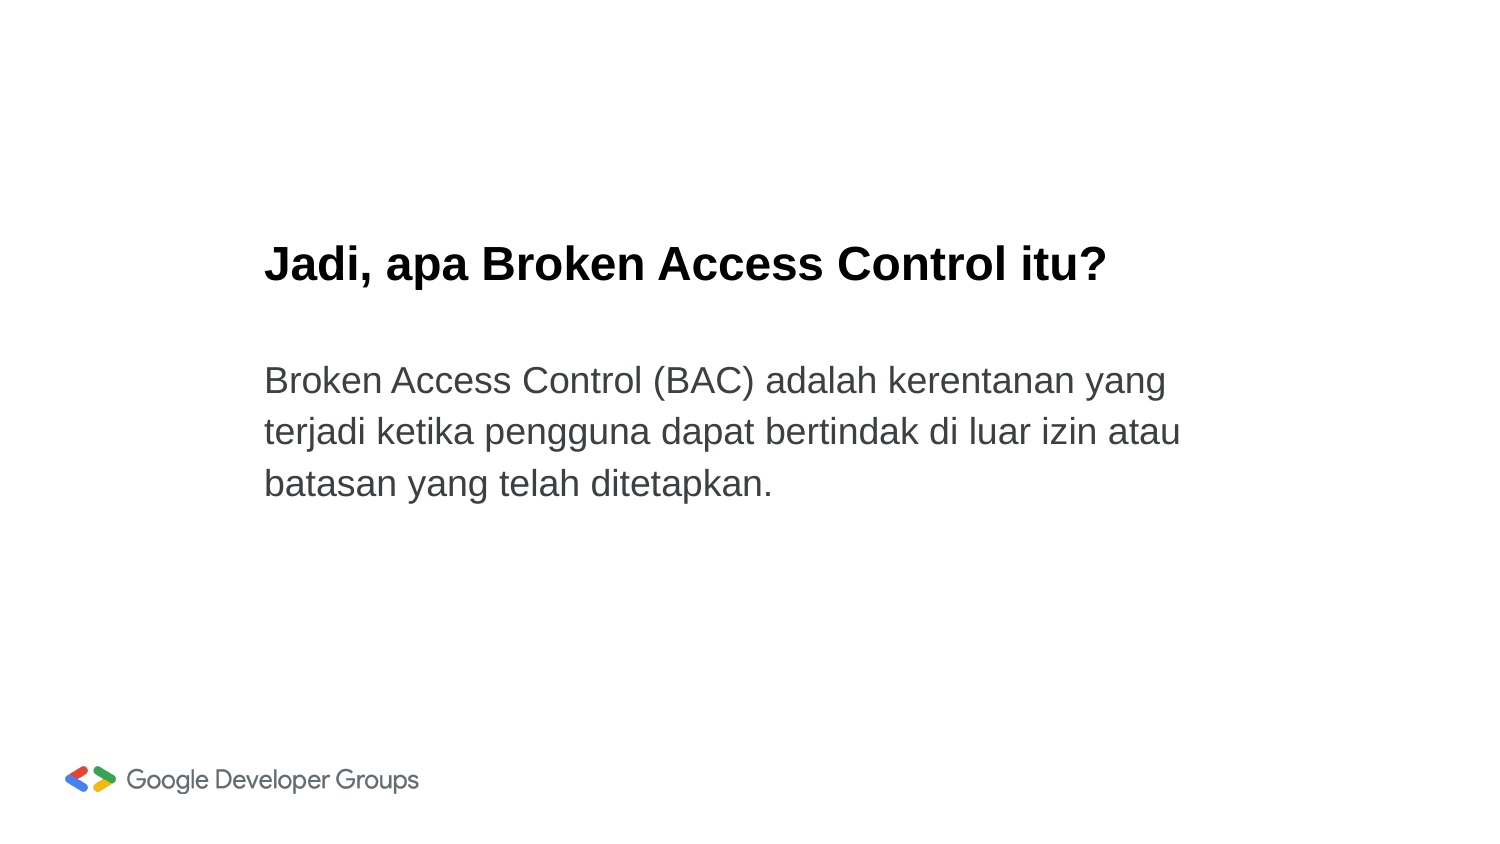

# Jadi, apa Broken Access Control itu?
Broken Access Control (BAC) adalah kerentanan yang terjadi ketika pengguna dapat bertindak di luar izin atau batasan yang telah ditetapkan.